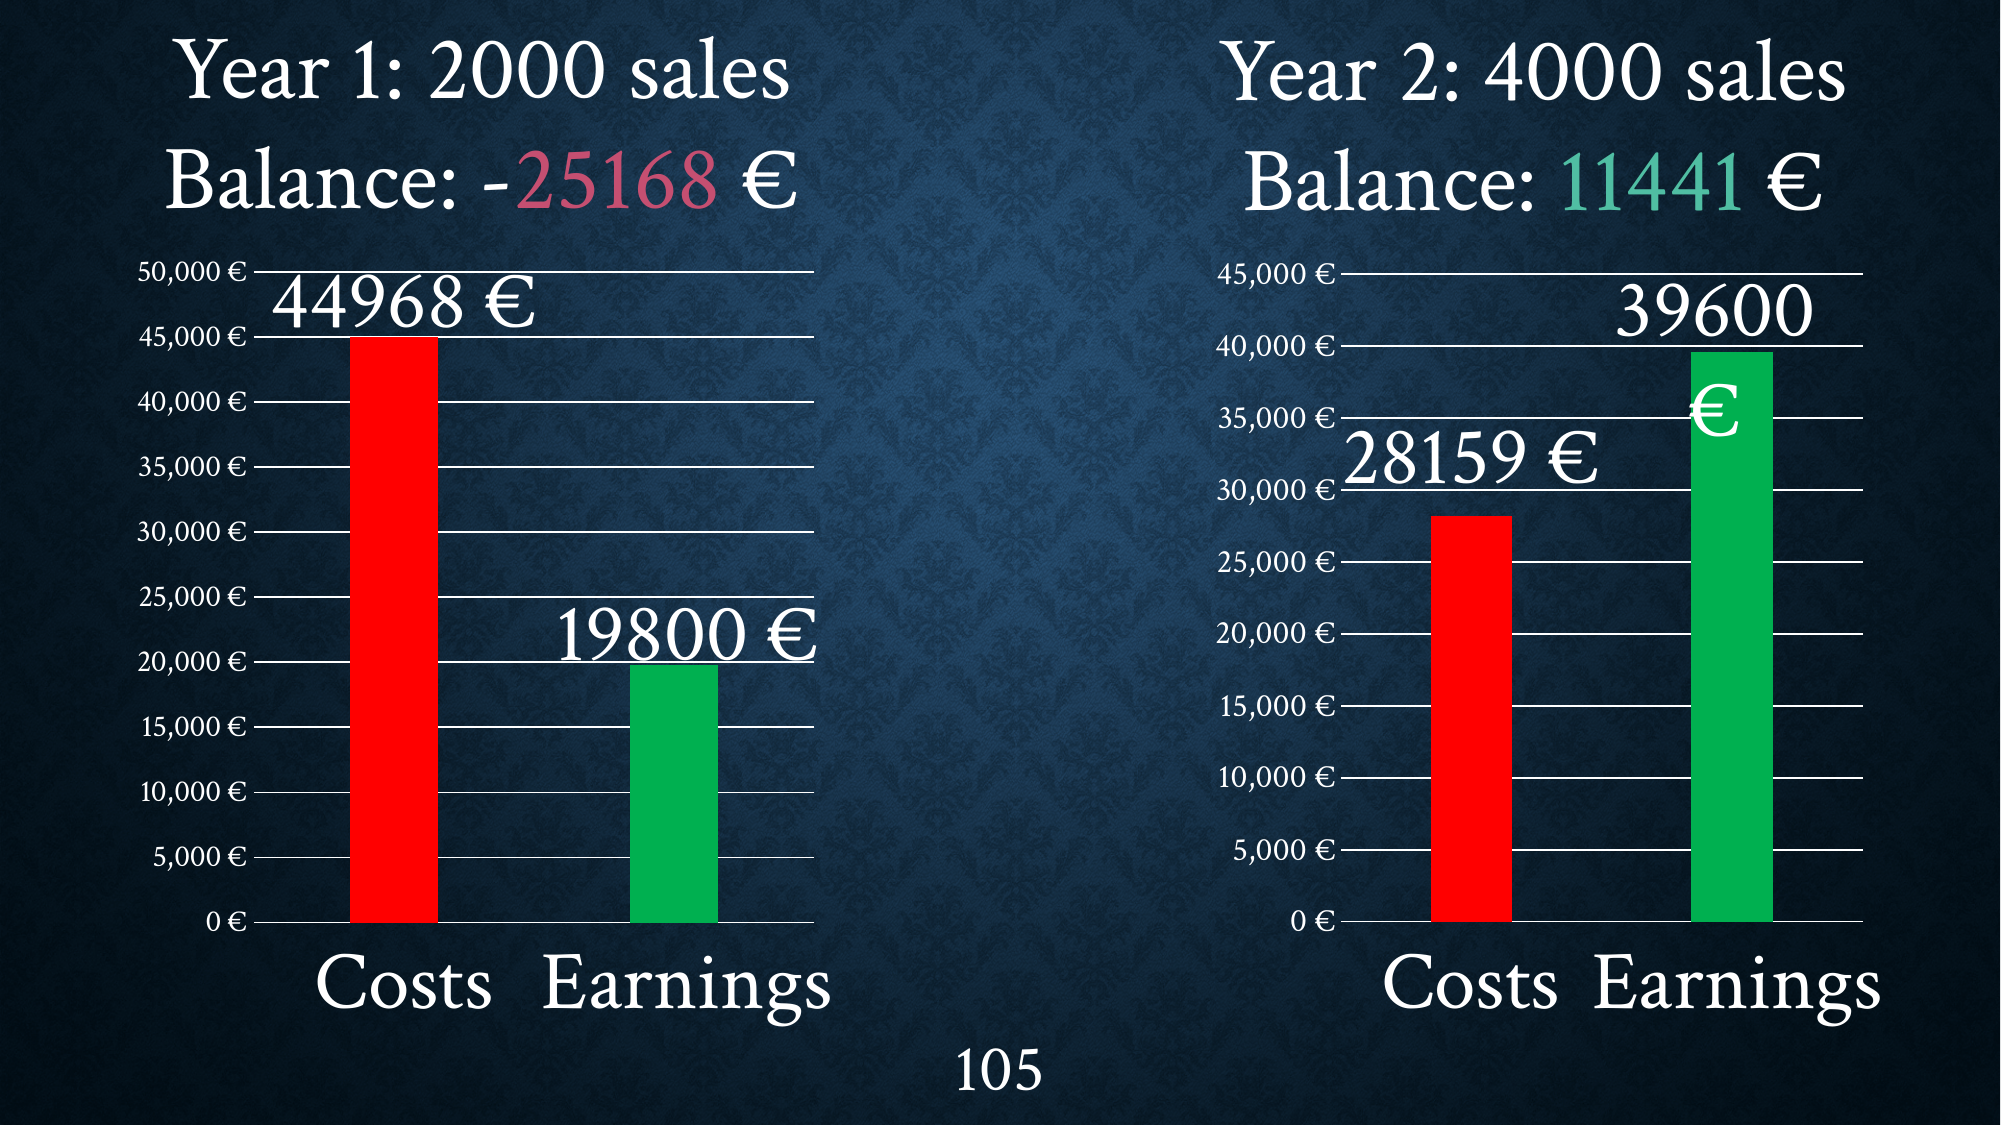

Year 1: 2000 sales
Balance: -25168 €
Year 2: 4000 sales
Balance: 11441 €
44968 €

### Chart

| Category |  |
|---|---|
| LOSSES | 44968.0 |
| EARNINGS | 19800.0 |

### Chart

| Category |  |
|---|---|
| LOSSES | 28159.0 |
| EARNINGS | 39600.0 |
39600 €
28159 €
19800 €
Costs
Earnings
Costs
Earnings
105